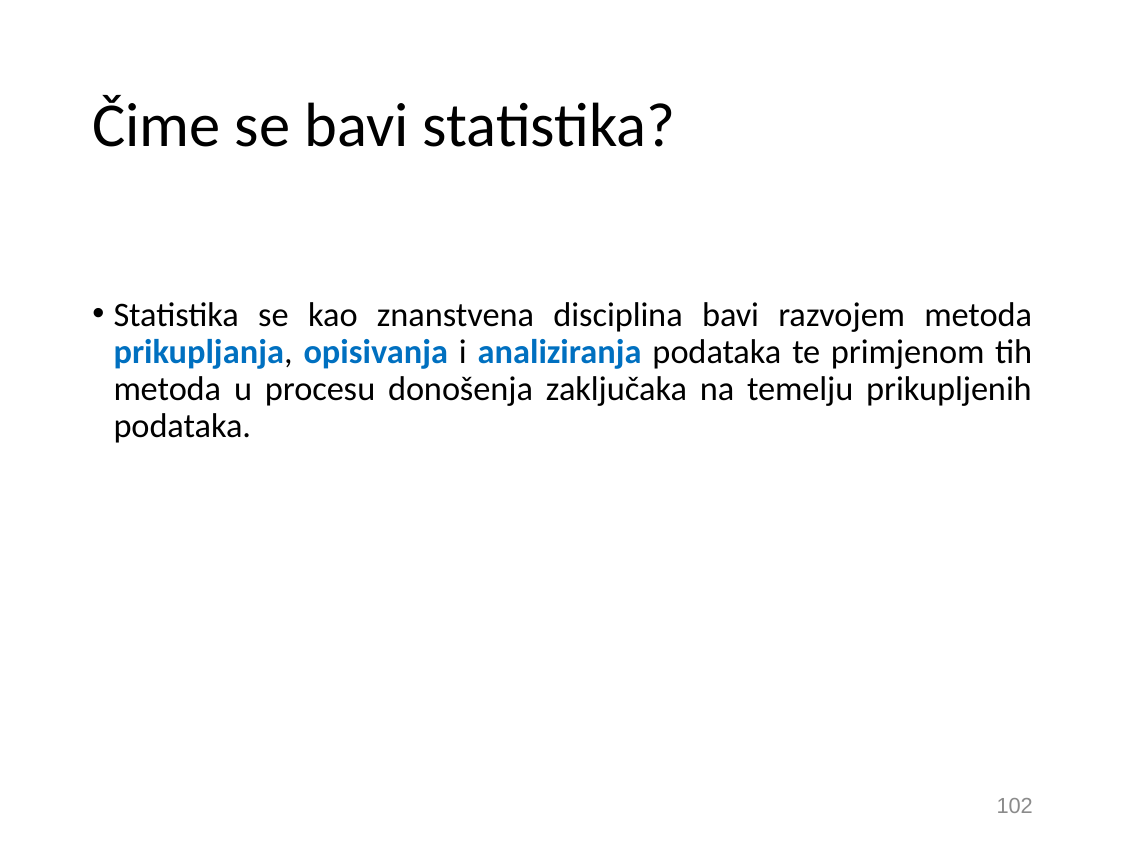

# Čime se bavi statistika?

Statistika se kao znanstvena disciplina bavi razvojem metoda prikupljanja, opisivanja i analiziranja podataka te primjenom tih metoda u procesu donošenja zaključaka na temelju prikupljenih podataka.

102